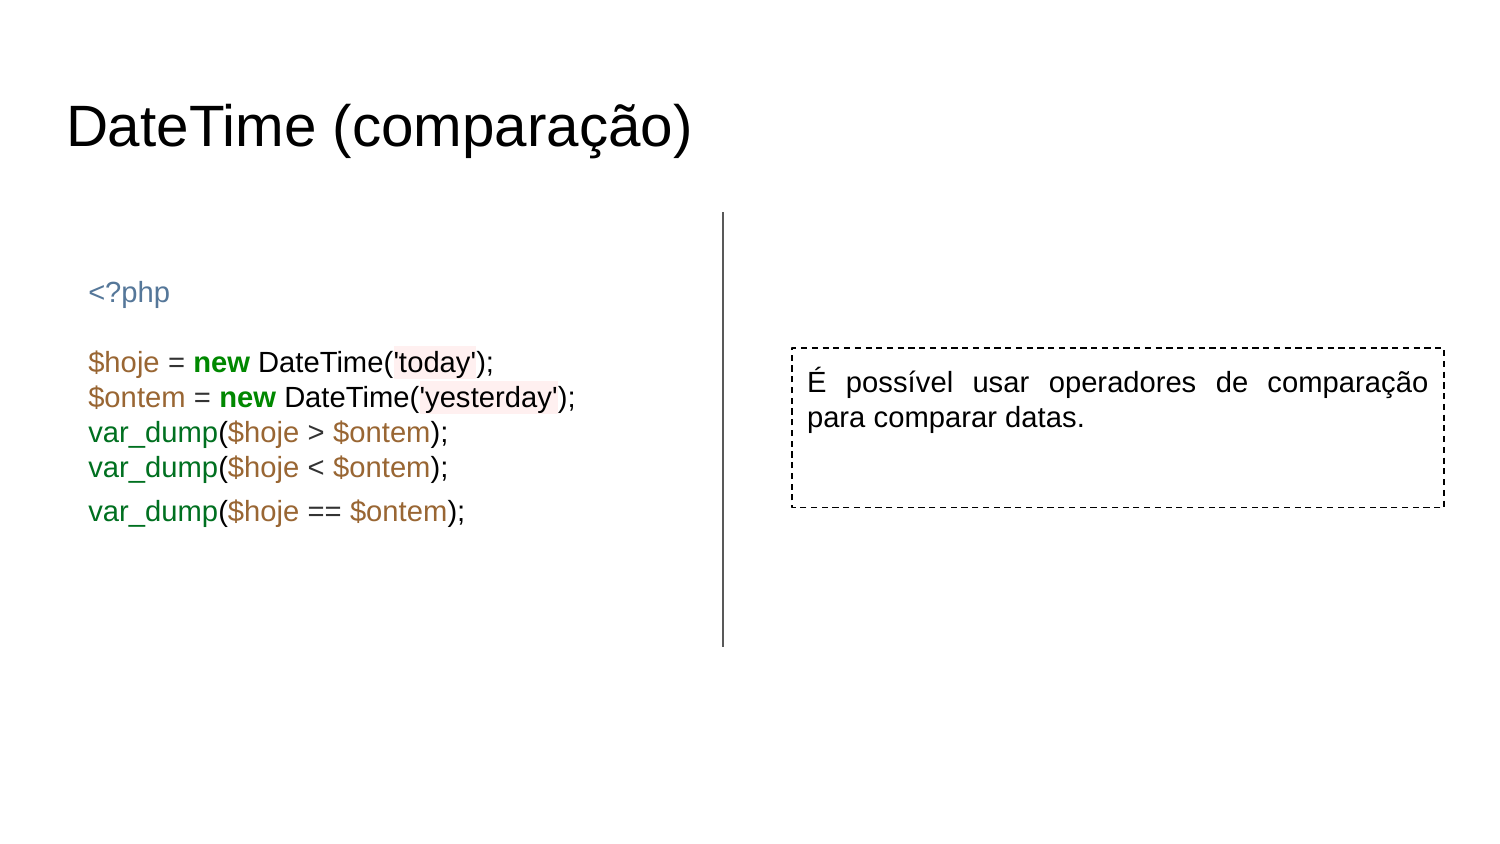

# DateTime (comparação)
<?php

$hoje = new DateTime('today');
$ontem = new DateTime('yesterday');
var_dump($hoje > $ontem);
var_dump($hoje < $ontem);
var_dump($hoje == $ontem);
É possível usar operadores de comparação para comparar datas.